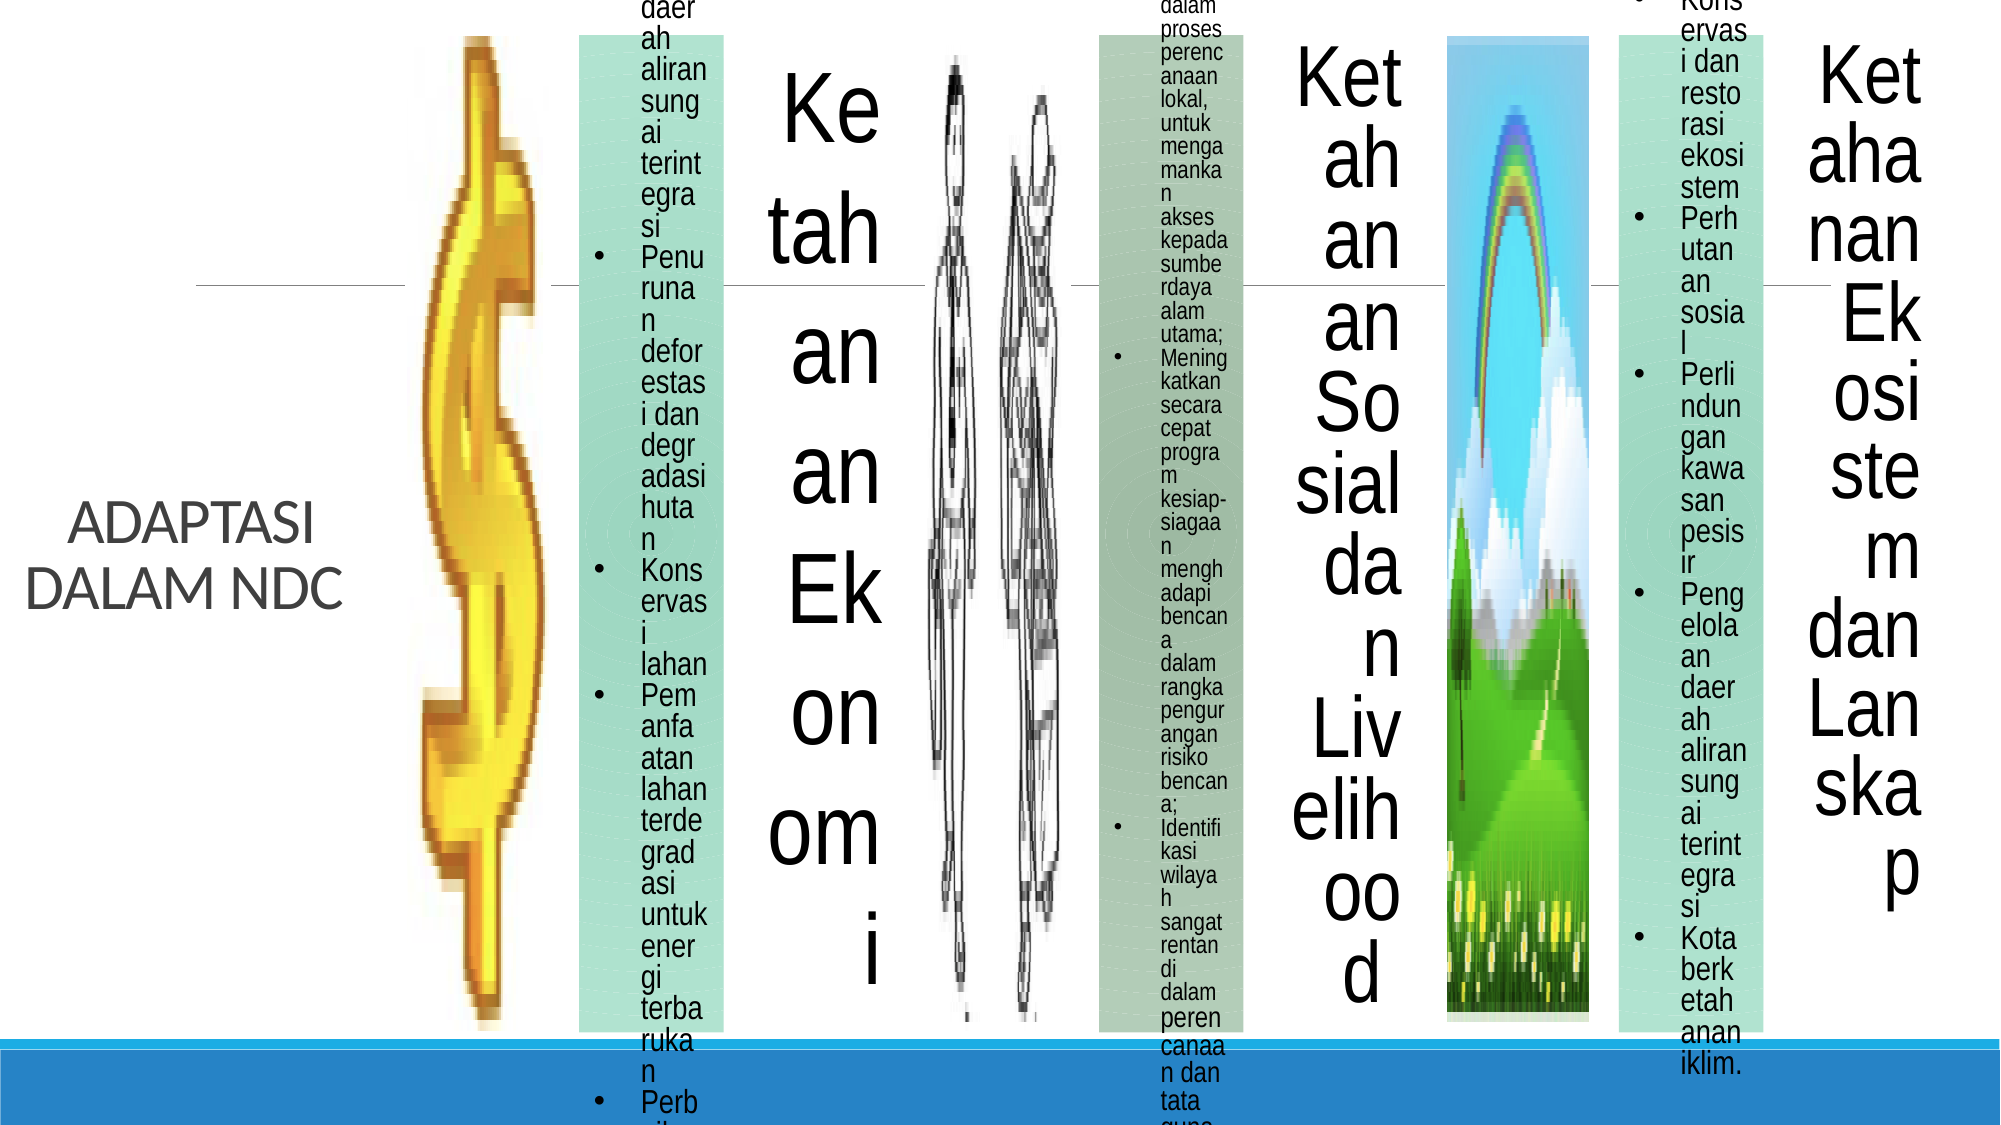

Ketahanan Ekonomi
Ketahanan Sosial dan Livelihood
Ketahanan Ekosistem dan Lanskap
Konservasi dan restorasi ekosistem
Pengelolaan daerah aliran sungai terintegrasi
Penurunan deforestasi dan degradasi hutan
Konservasi lahan
Pemanfaatan lahan terdegradasi untuk energi terbarukan
Meningkatkan secara cepat program kesiap-siagaan menghadapi bencana dalam  rangka pengurangan risiko bencana;
Perhutanan sosial
Perlindungan kawasan pesisir
Pengelolaan daerah aliran sungai terintegrasi
Kota berketahanan iklim.
# ADAPTASI DALAM NDC